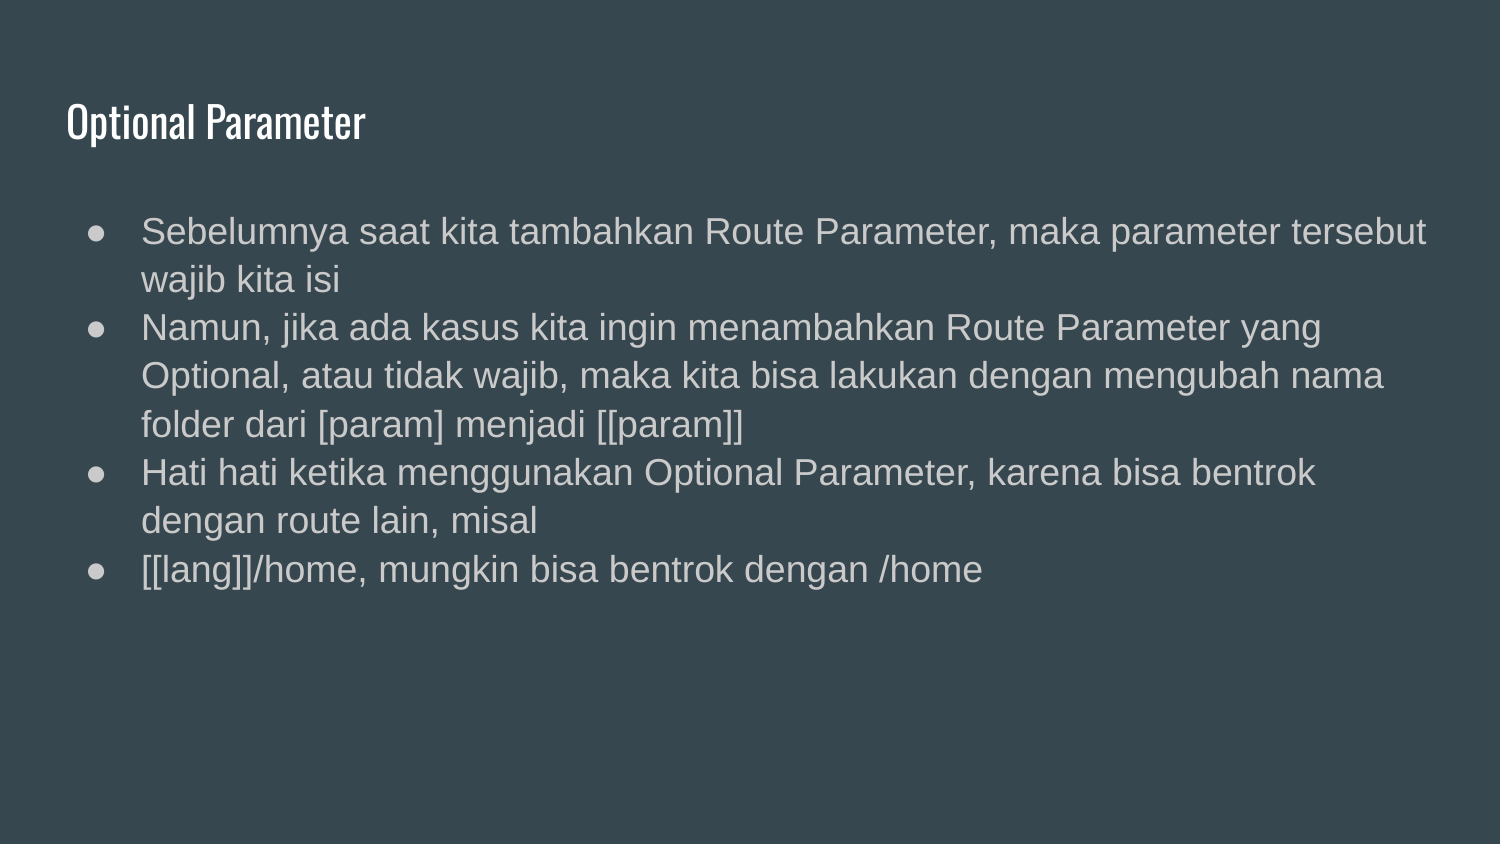

# Optional Parameter
Sebelumnya saat kita tambahkan Route Parameter, maka parameter tersebut wajib kita isi
Namun, jika ada kasus kita ingin menambahkan Route Parameter yang Optional, atau tidak wajib, maka kita bisa lakukan dengan mengubah nama folder dari [param] menjadi [[param]]
Hati hati ketika menggunakan Optional Parameter, karena bisa bentrok dengan route lain, misal
[[lang]]/home, mungkin bisa bentrok dengan /home